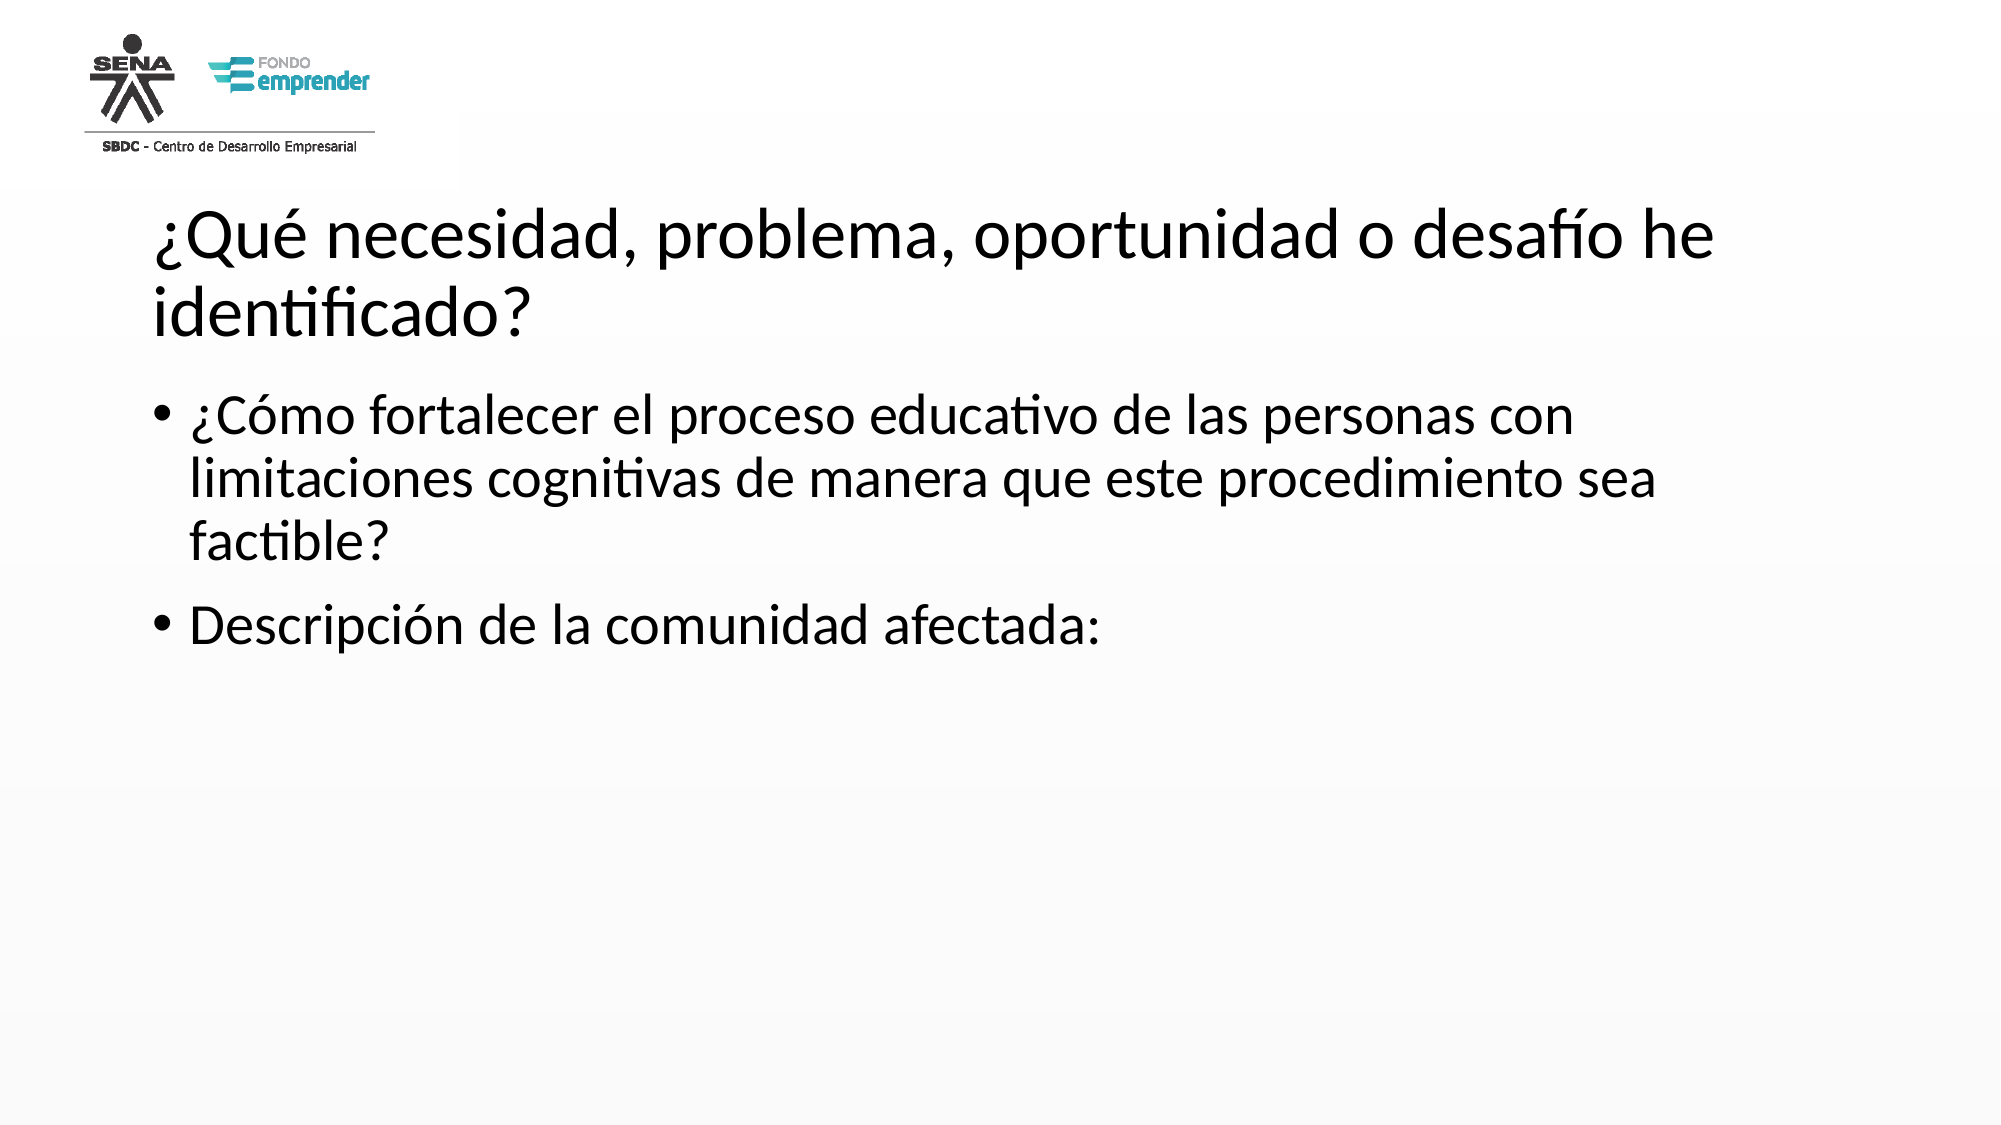

# ¿Qué necesidad, problema, oportunidad o desafío he identificado?
¿Cómo fortalecer el proceso educativo de las personas con limitaciones cognitivas de manera que este procedimiento sea factible?
Descripción de la comunidad afectada: